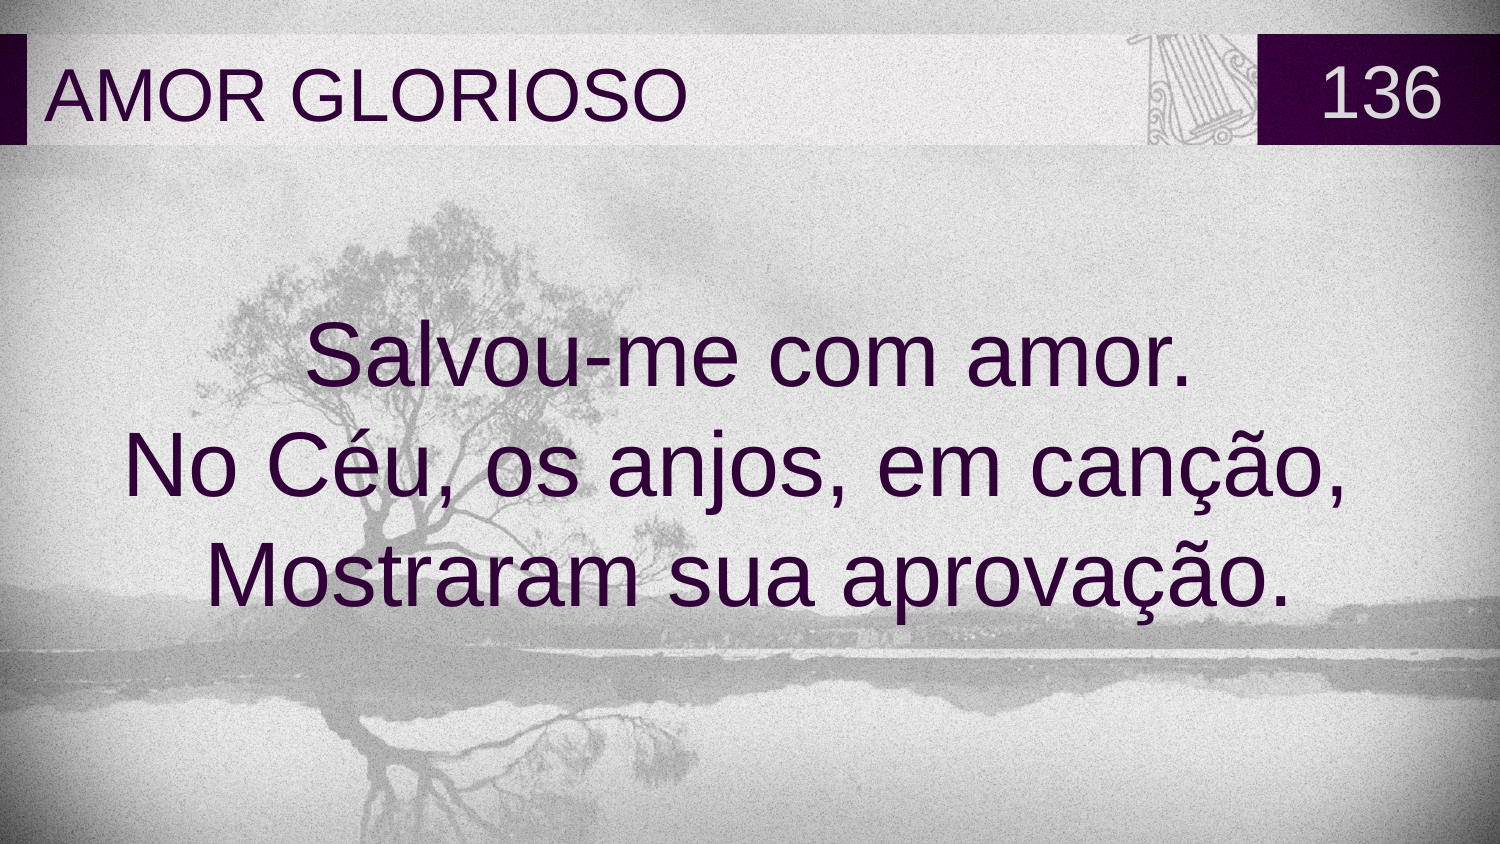

# AMOR GLORIOSO
136
Salvou-me com amor.
No Céu, os anjos, em canção,
Mostraram sua aprovação.